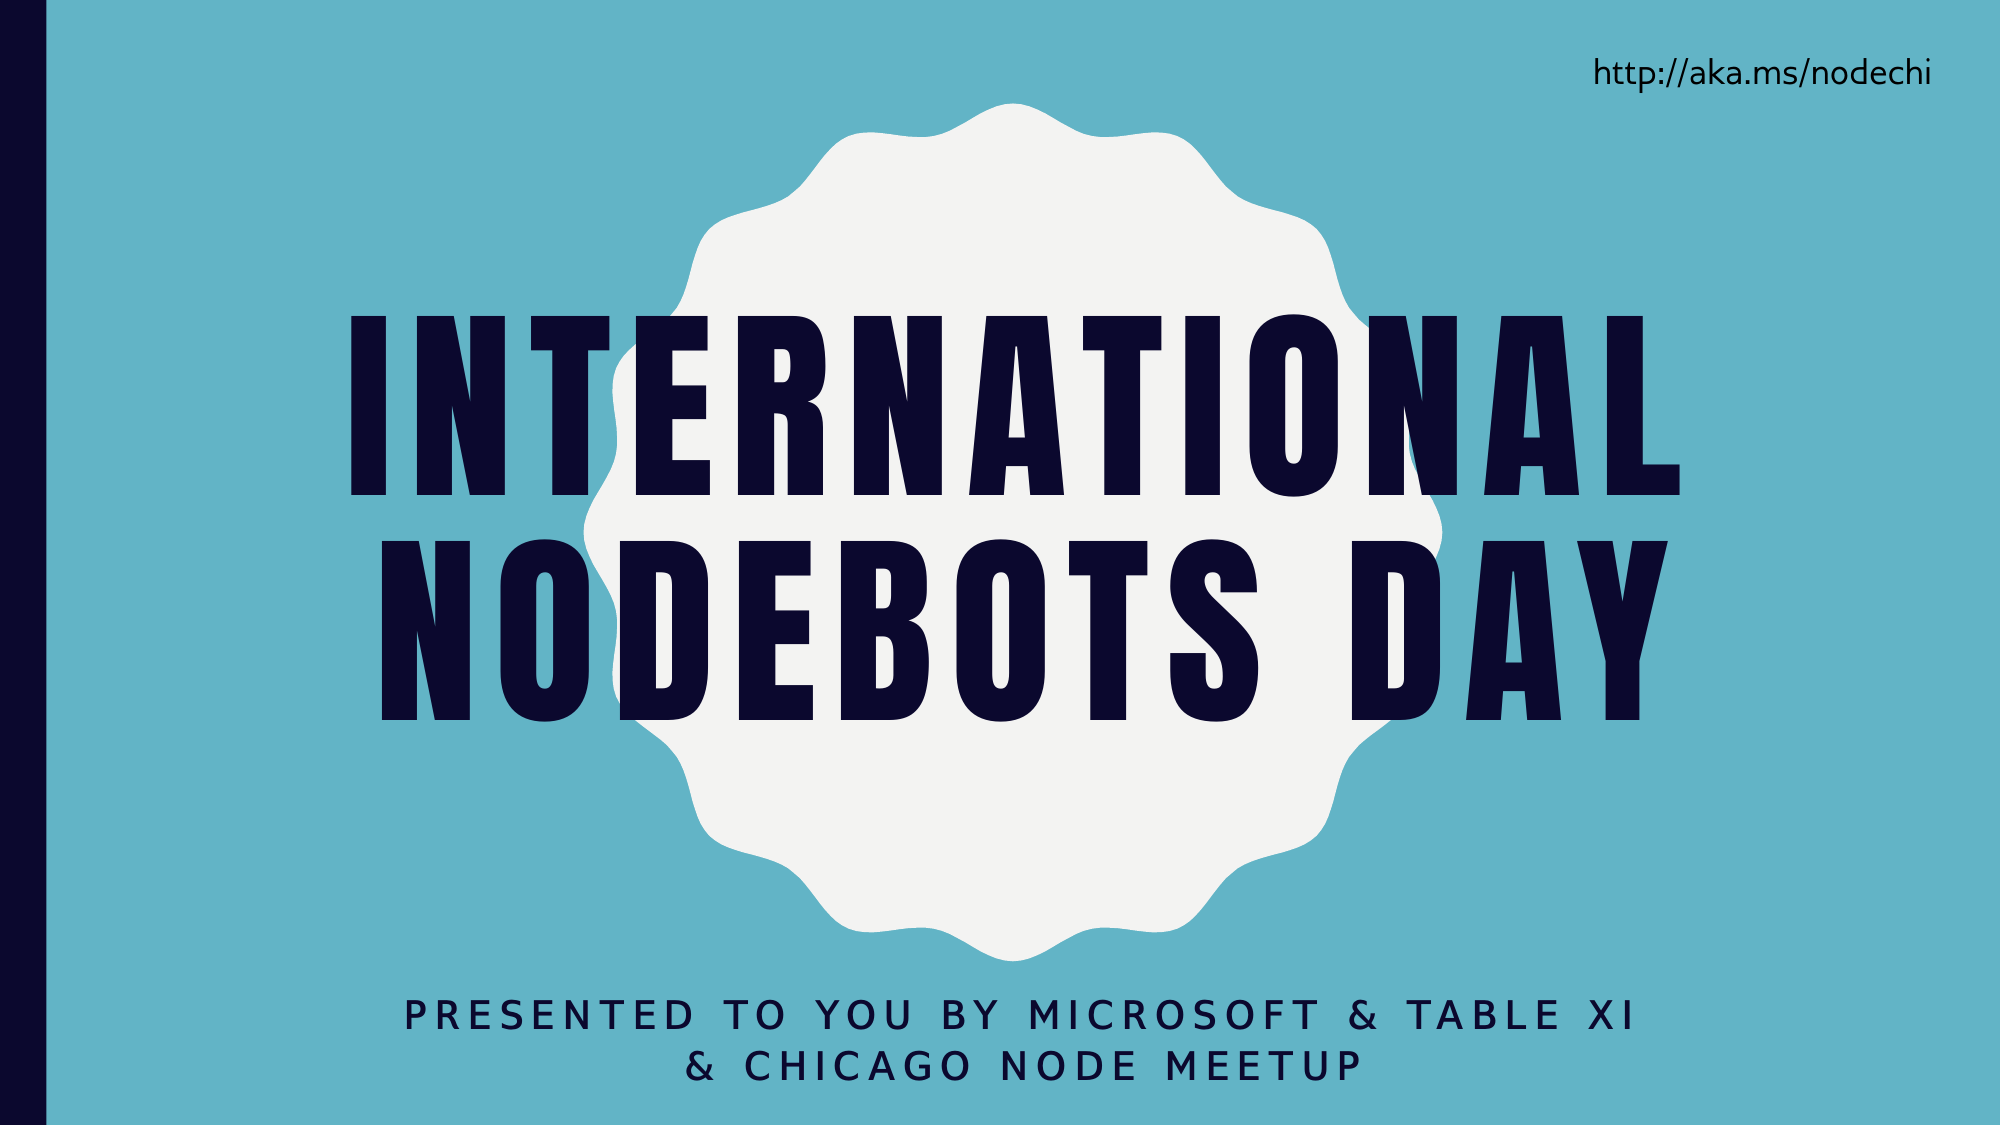

http://aka.ms/nodechi
# International NodeBots Day
Presented to You By Microsoft & Table XI & Chicago node meetup